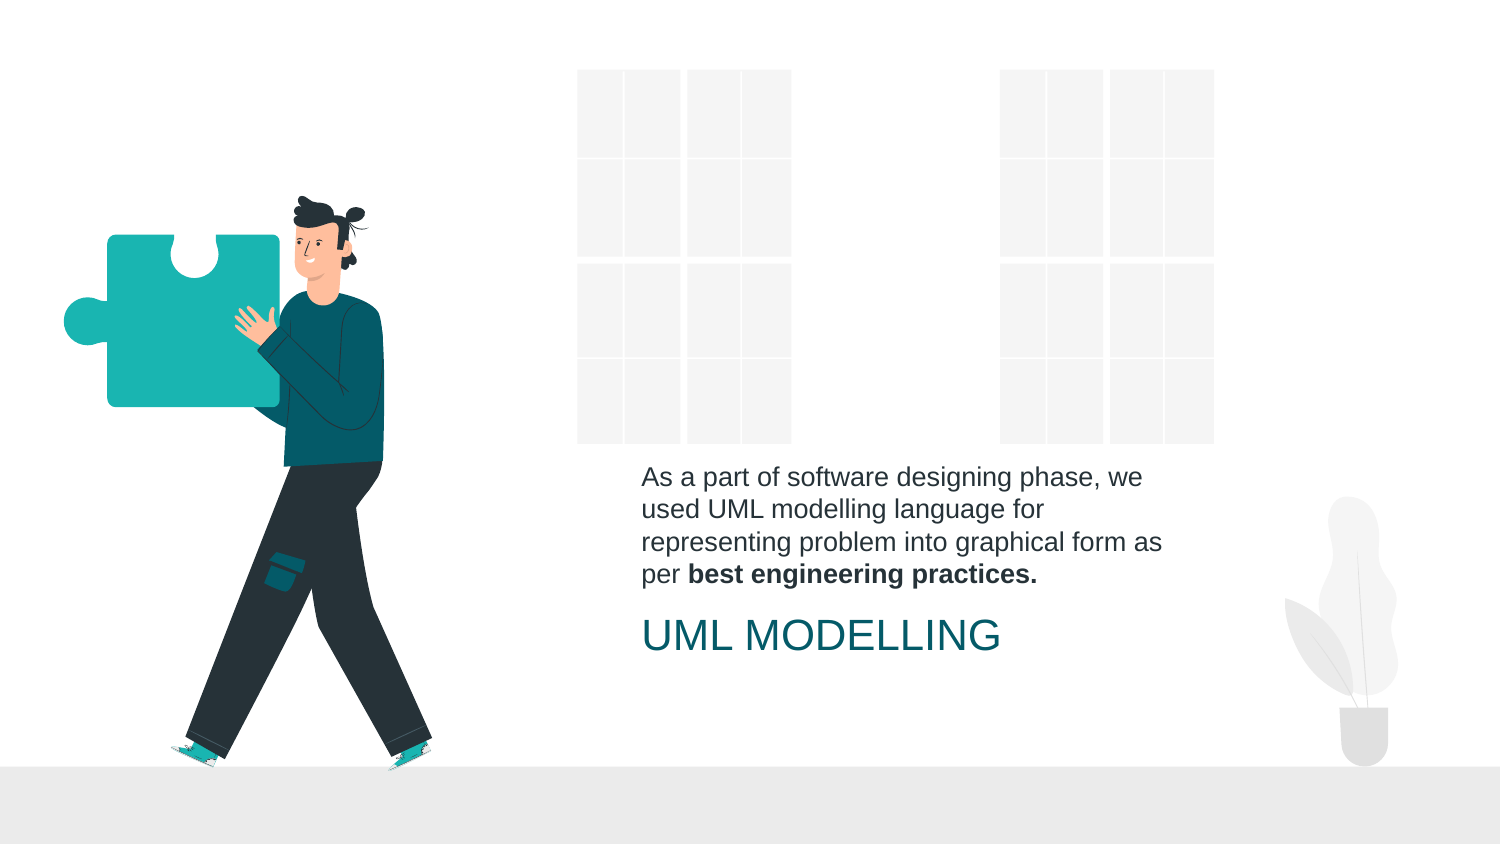

As a part of software designing phase, we used UML modelling language for representing problem into graphical form as per best engineering practices.
# UML MODELLING